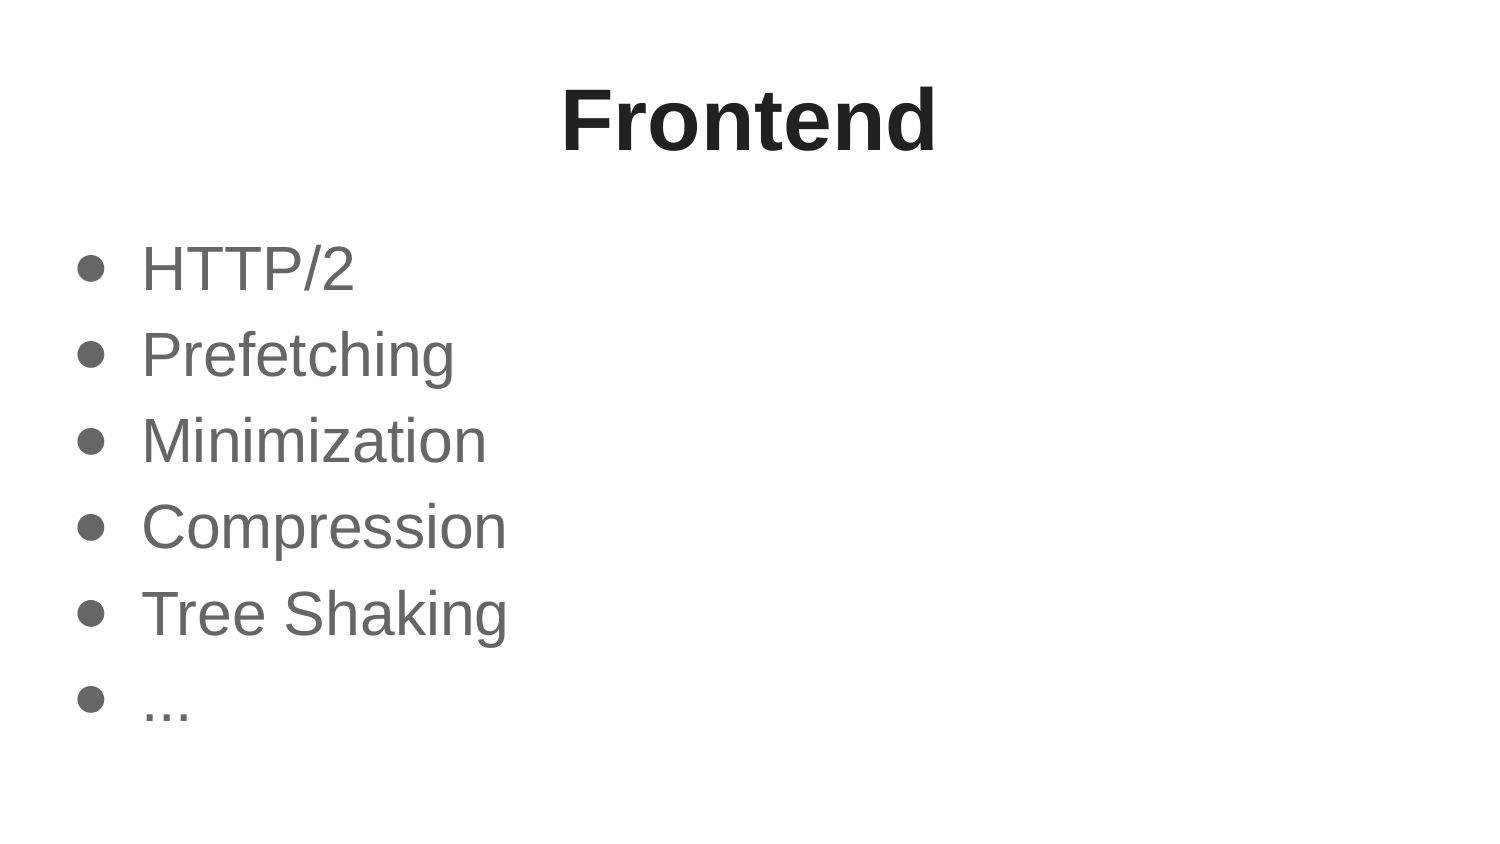

# Frontend

HTTP/2
Prefetching
Minimization
Compression
Tree Shaking
...